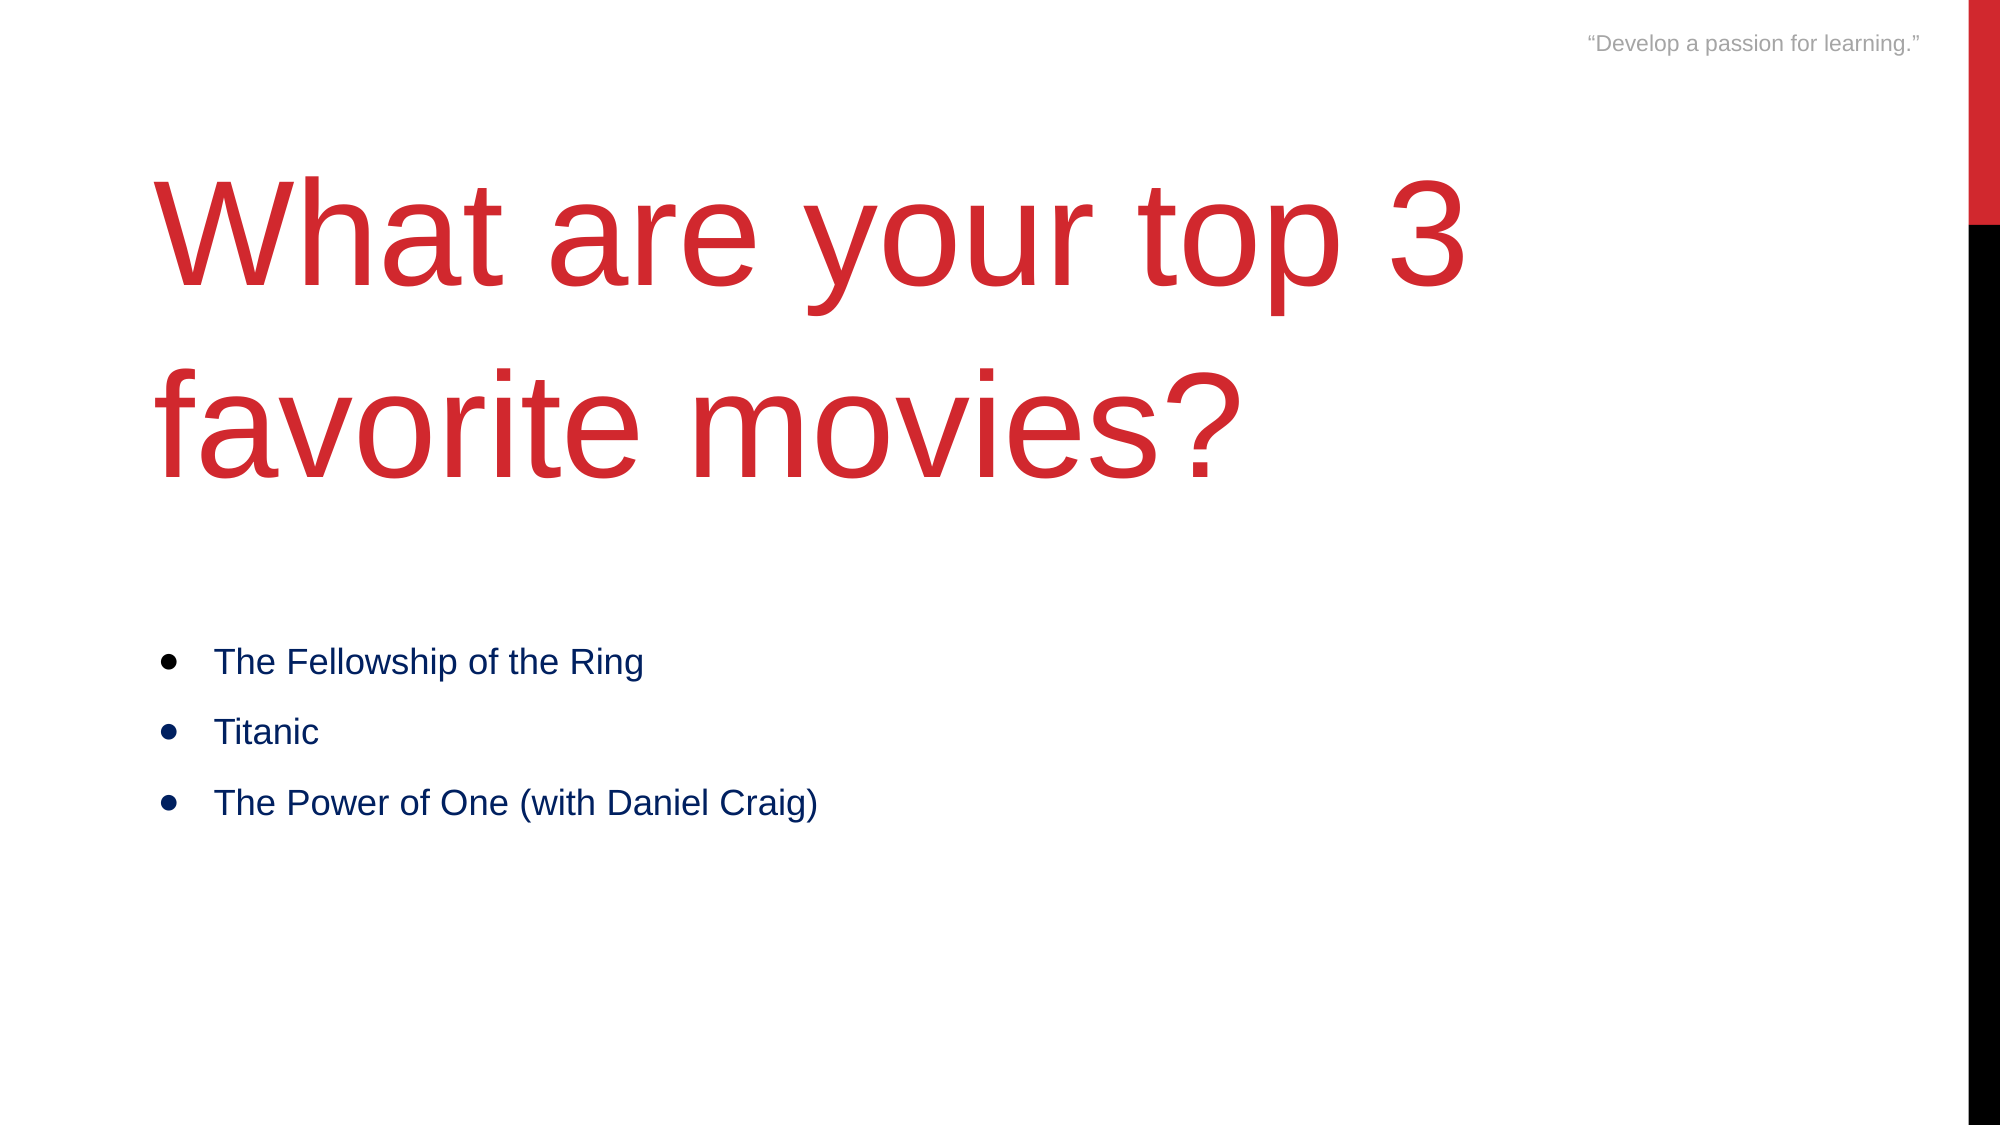

“Develop a passion for learning.”
What are your top 3 favorite movies?
The Fellowship of the Ring
Titanic
The Power of One (with Daniel Craig)